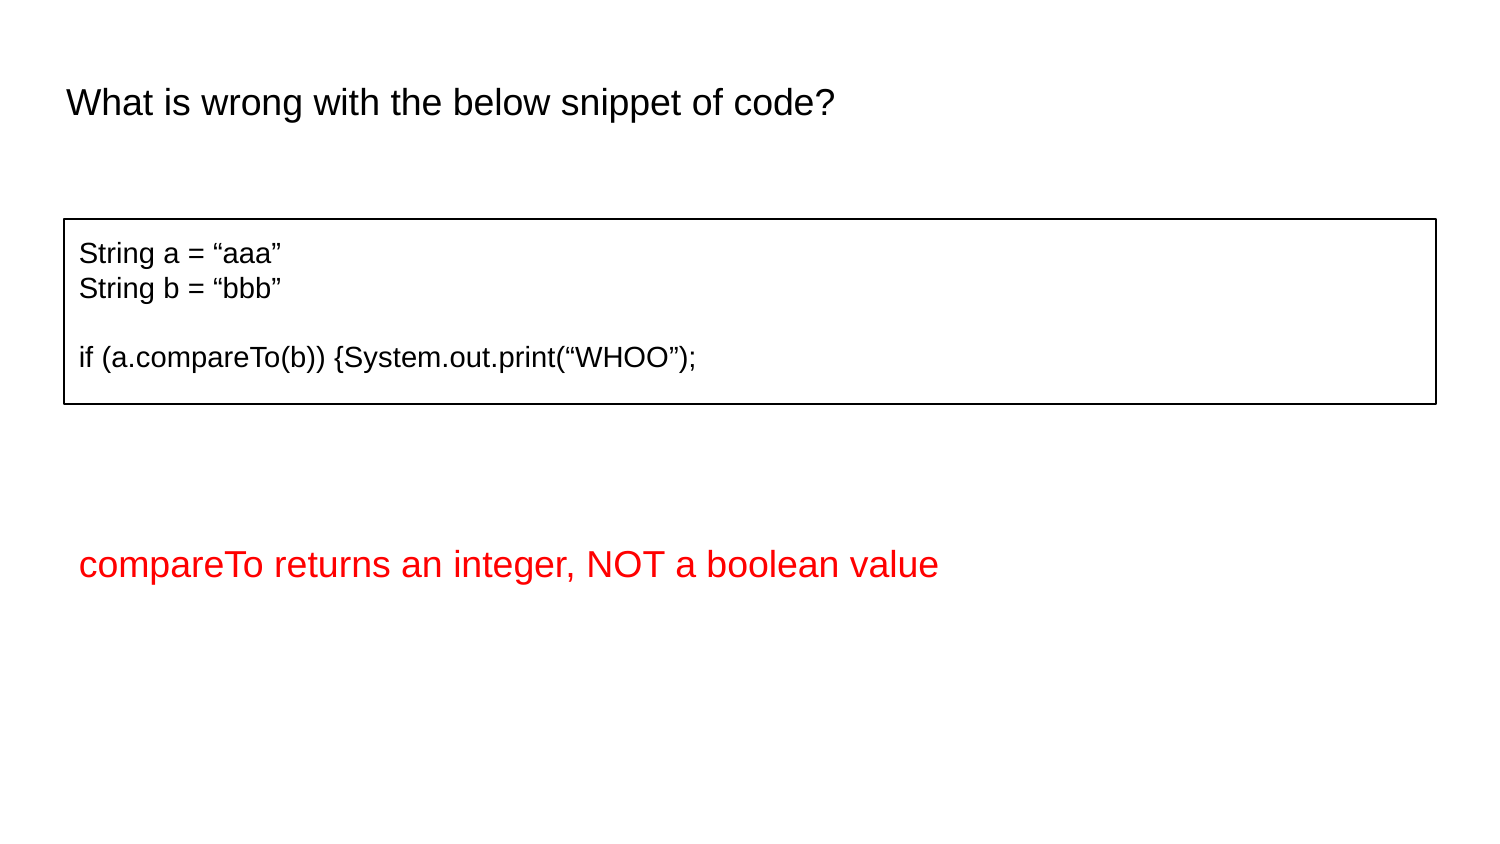

# What is wrong with the below snippet of code?
String a = “aaa”
String b = “bbb”

if (a.compareTo(b)) {System.out.print(“WHOO”);
compareTo returns an integer, NOT a boolean value